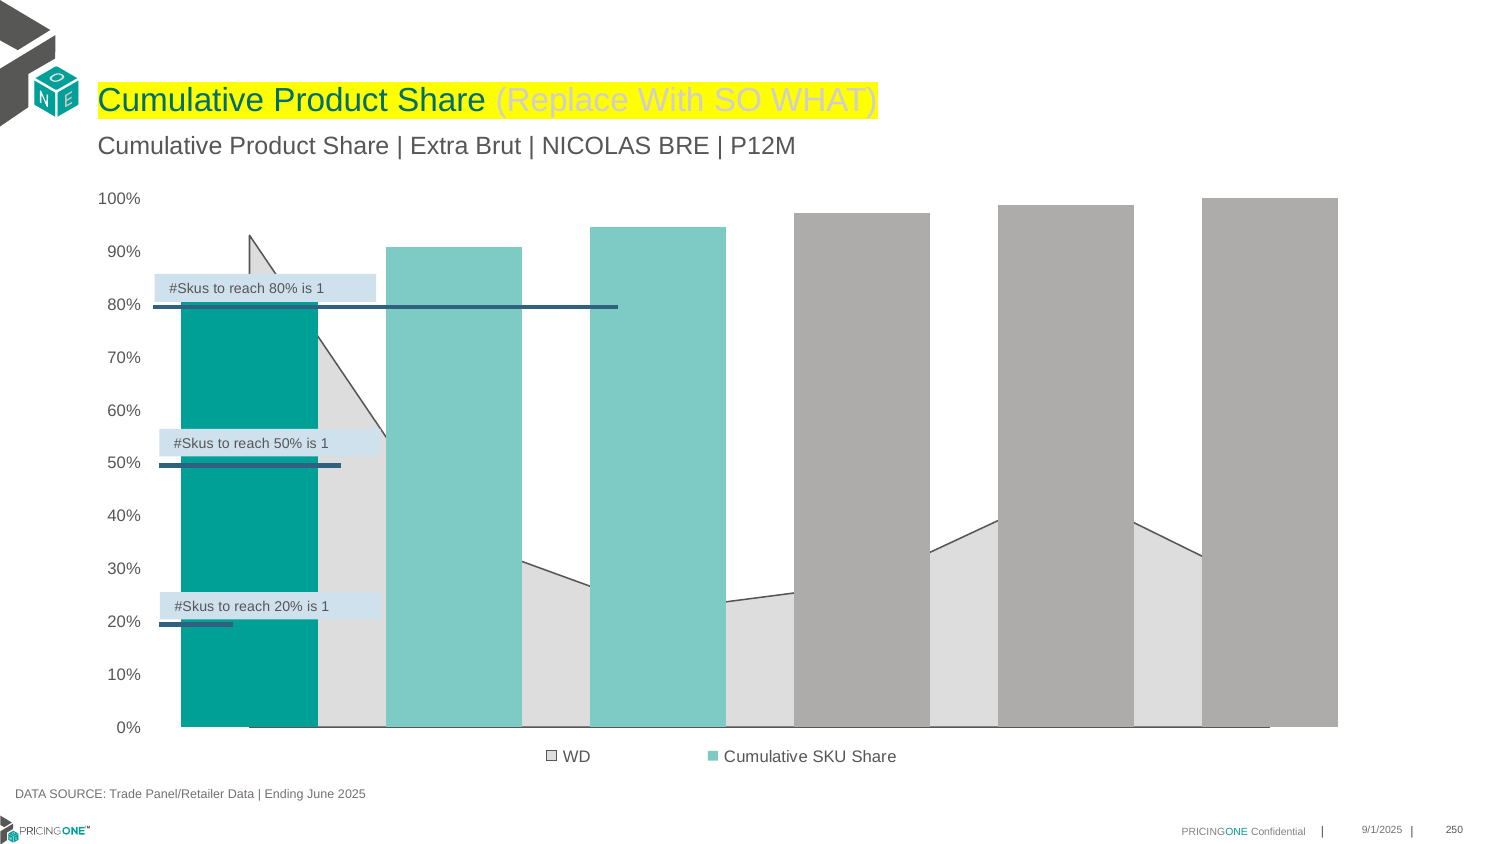

# Cumulative Product Share (Replace With SO WHAT)
Cumulative Product Share | Extra Brut | NICOLAS BRE | P12M

### Chart

| Category | WD | Cumulative SKU Share |
|---|---|---|
| Nicolas Feu | 0.93 | 0.8504316789658998 |
| Nicolas Feu | 0.36 | 0.9072975449766073 |
| Moët & Chan | 0.22 | 0.9462692326243187 |
| Moët & Chan | 0.27 | 0.9728934548786958 |
| Canard Duch | 0.45 | 0.9875078377465876 |
| Piper Heids | 0.26 | 1.0 |
#Skus to reach 80% is 1
#Skus to reach 50% is 1
#Skus to reach 20% is 1
DATA SOURCE: Trade Panel/Retailer Data | Ending June 2025

9/1/2025
250